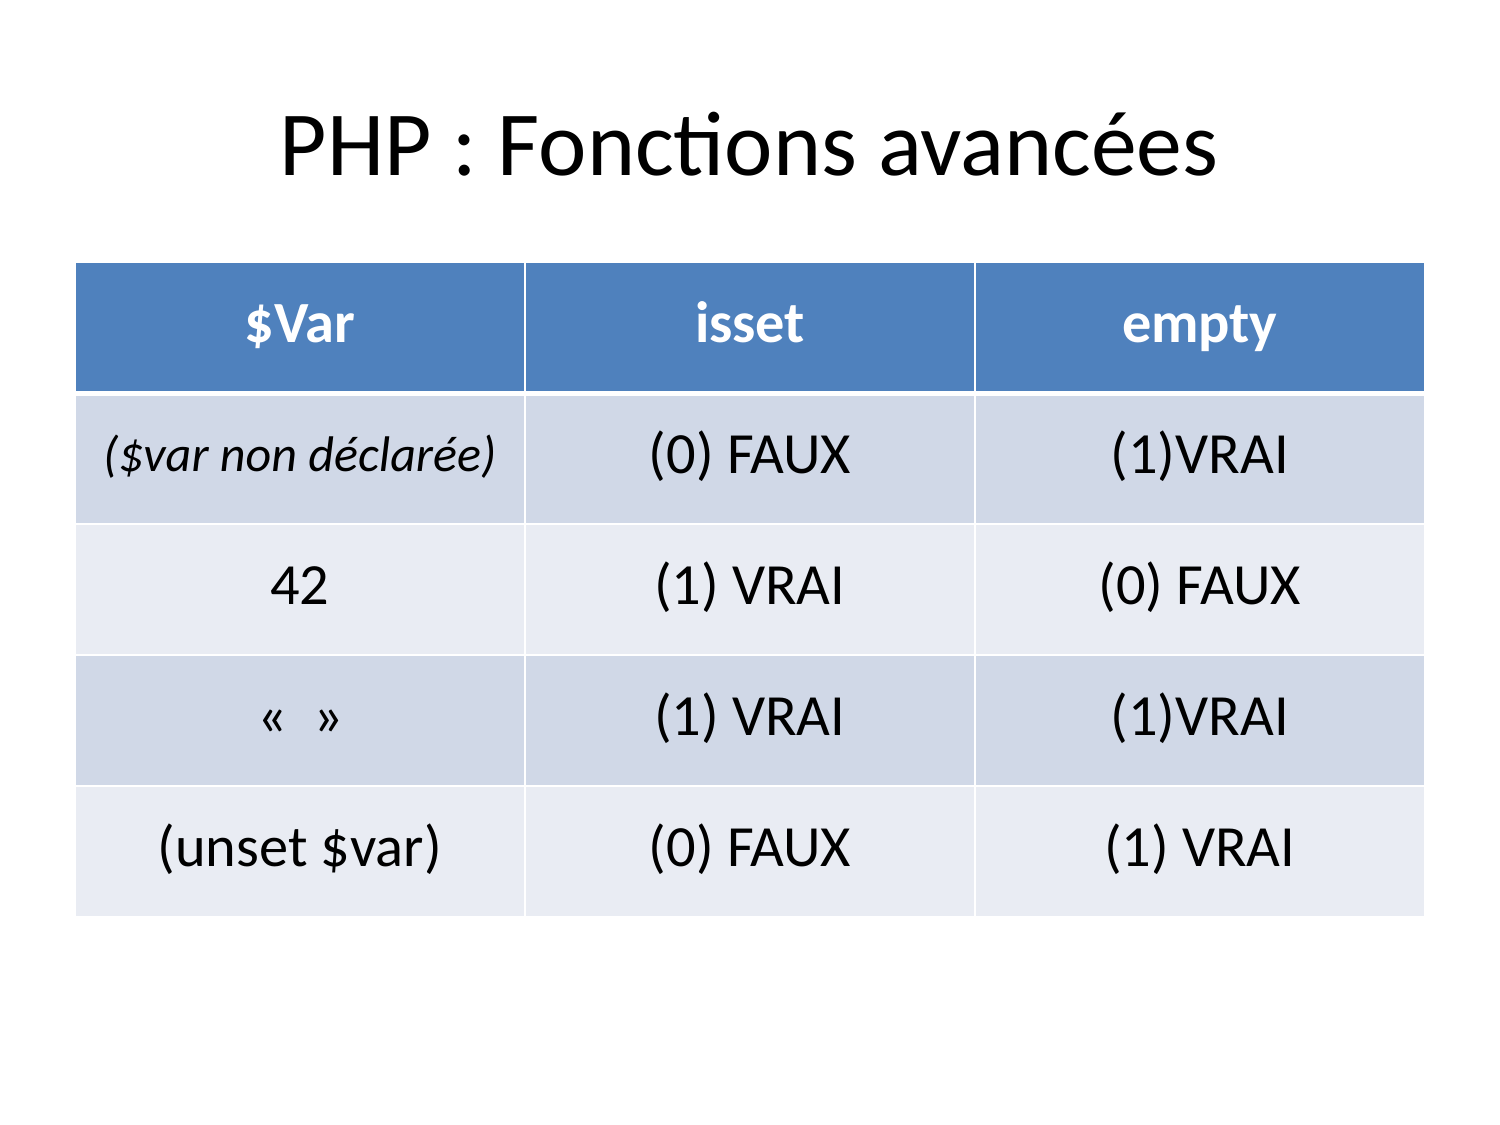

# PHP : Fonctions avancées
| $Var | isset | empty |
| --- | --- | --- |
| ($var non déclarée) | (0) FAUX | VRAI |
| 42 | (1) VRAI | (0) FAUX |
| «  » | (1) VRAI | VRAI |
| (unset $var) | (0) FAUX | (1) VRAI |